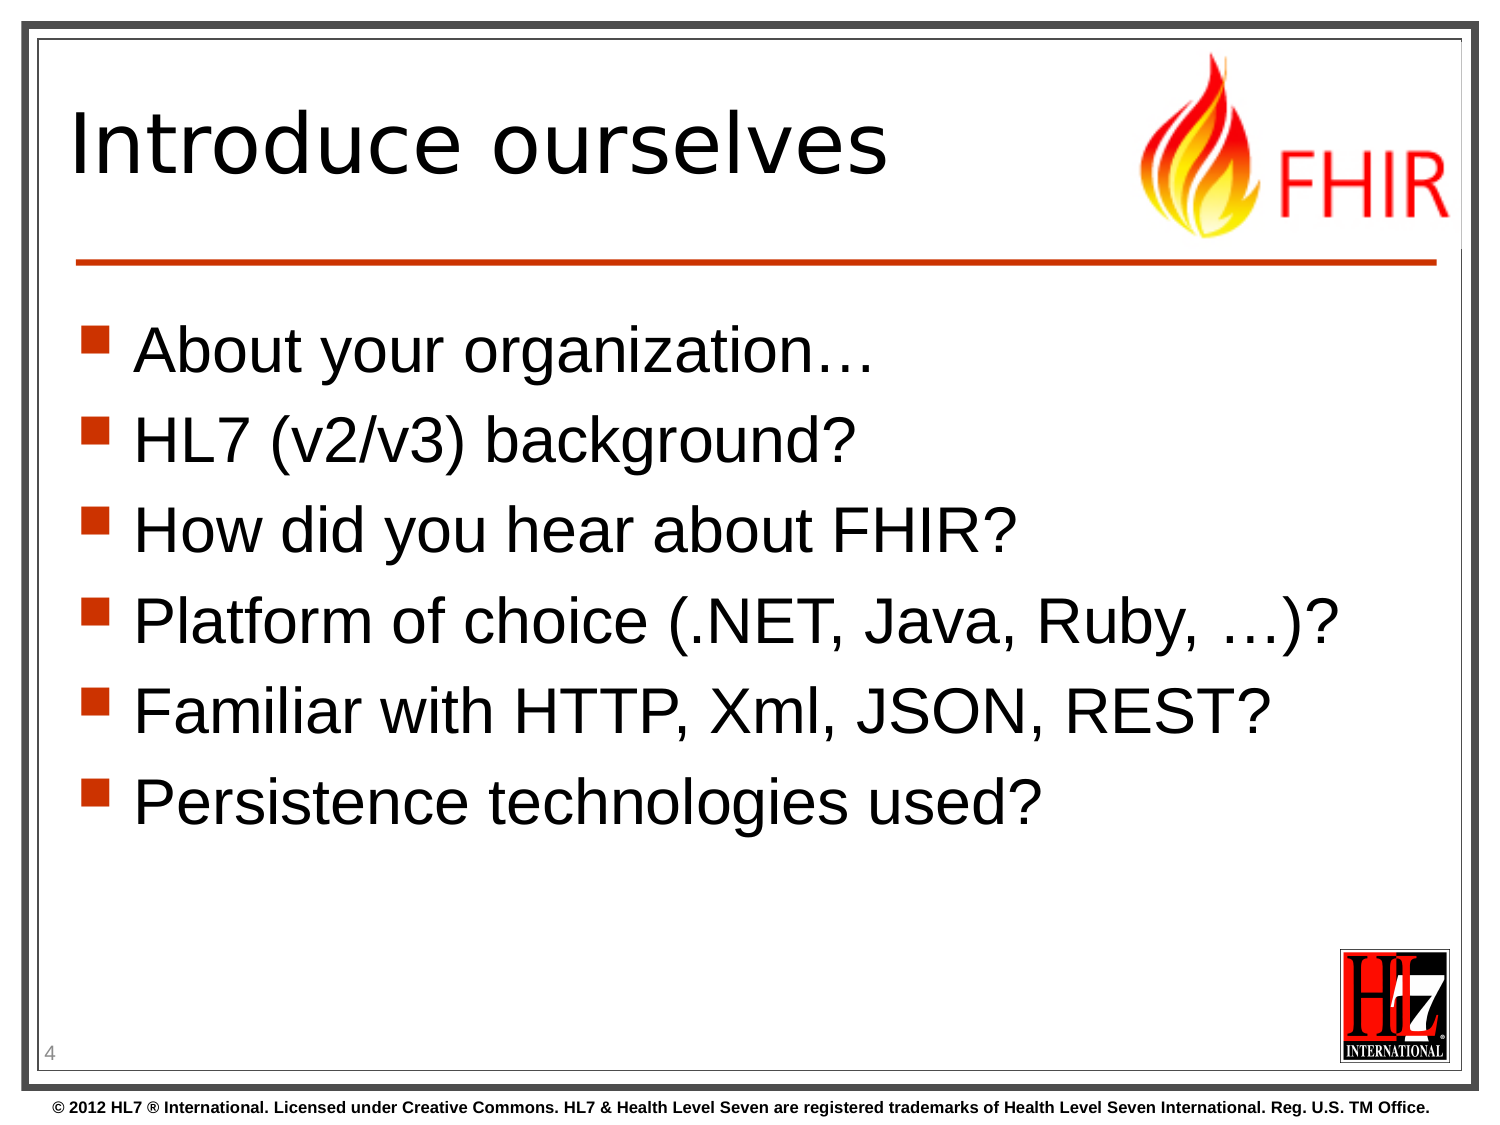

# Introduce ourselves
About your organization…
HL7 (v2/v3) background?
How did you hear about FHIR?
Platform of choice (.NET, Java, Ruby, …)?
Familiar with HTTP, Xml, JSON, REST?
Persistence technologies used?

4